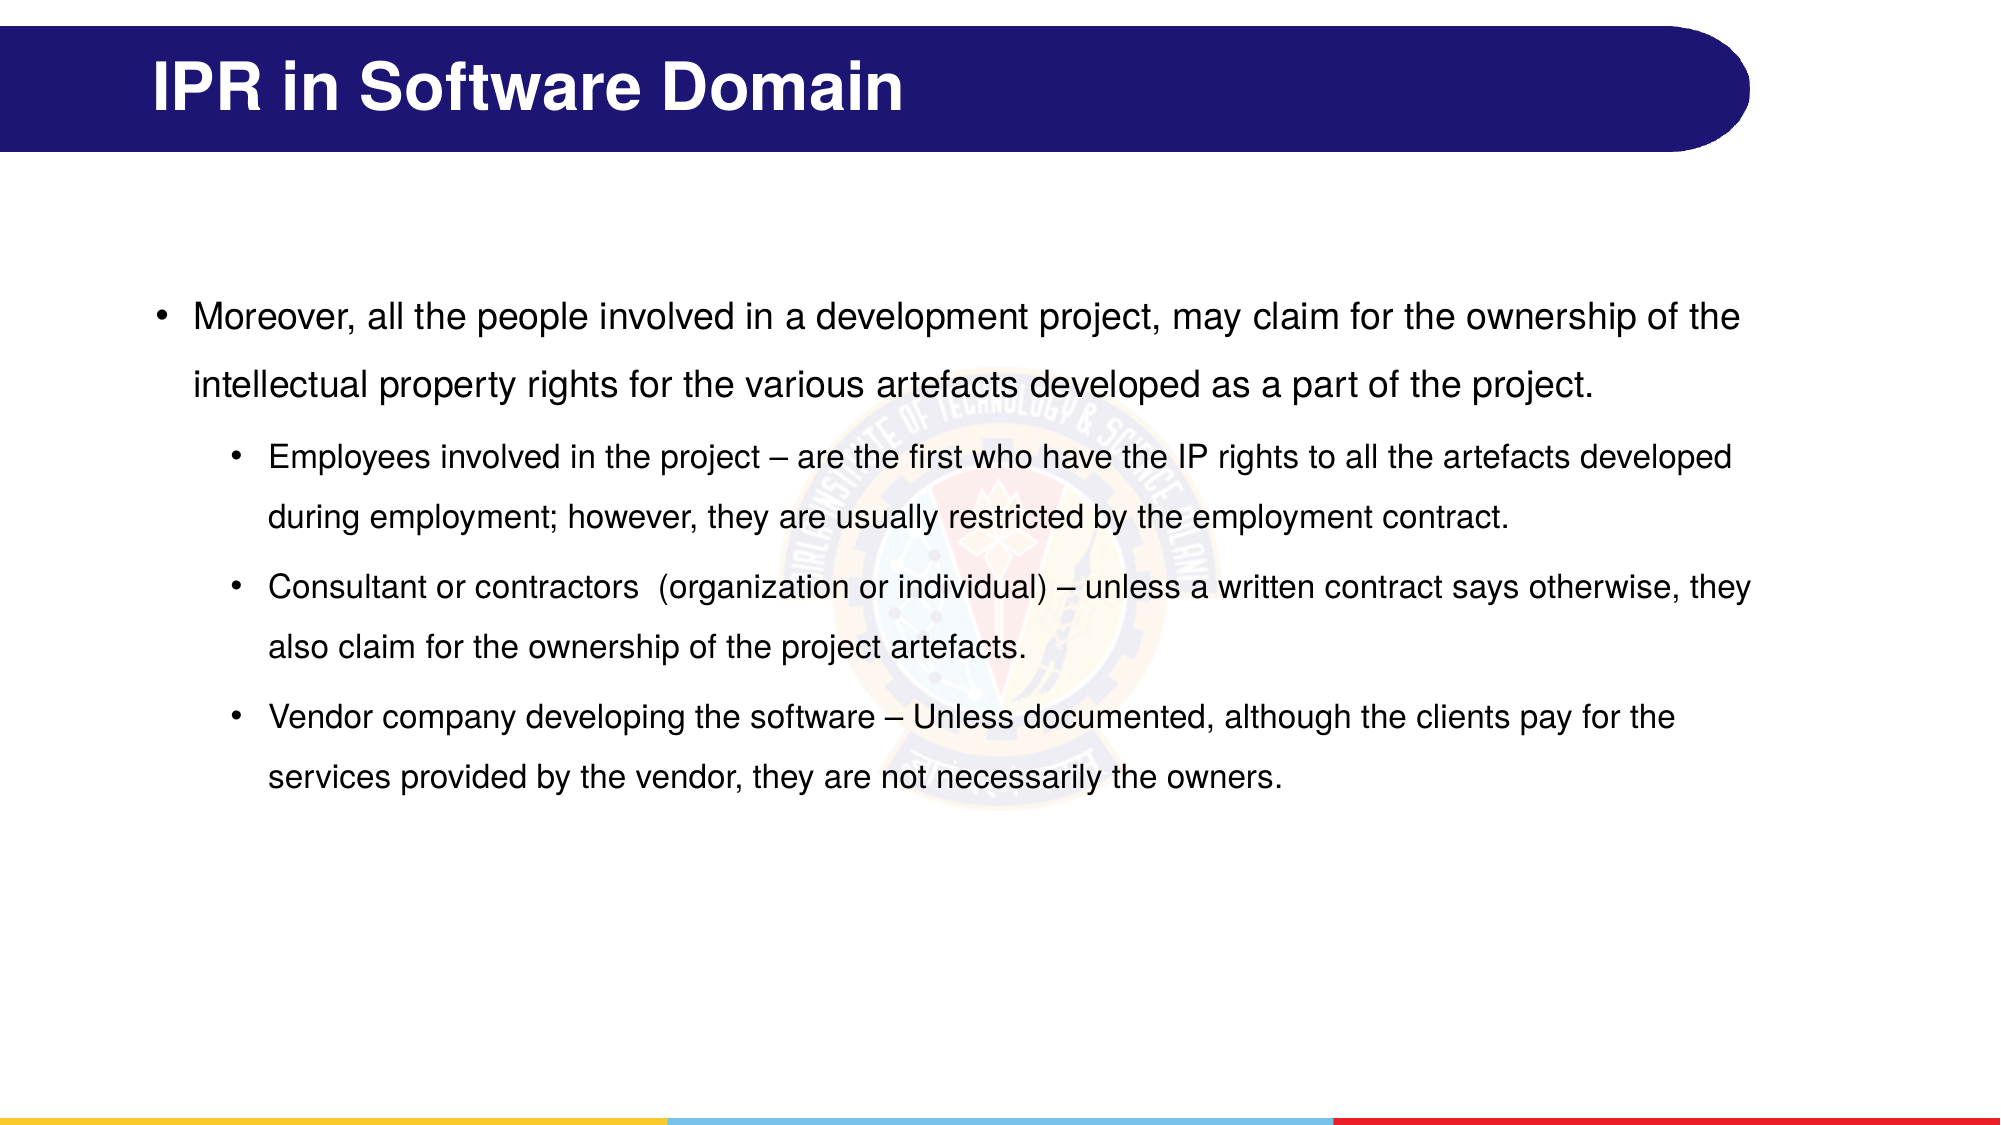

# IPR in Software Domain

Moreover, all the people involved in a development project, may claim for the ownership of the intellectual property rights for the various artefacts developed as a part of the project.
Employees involved in the project – are the first who have the IP rights to all the artefacts developed during employment; however, they are usually restricted by the employment contract.
Consultant or contractors  (organization or individual) – unless a written contract says otherwise, they also claim for the ownership of the project artefacts.
Vendor company developing the software – Unless documented, although the clients pay for the services provided by the vendor, they are not necessarily the owners.